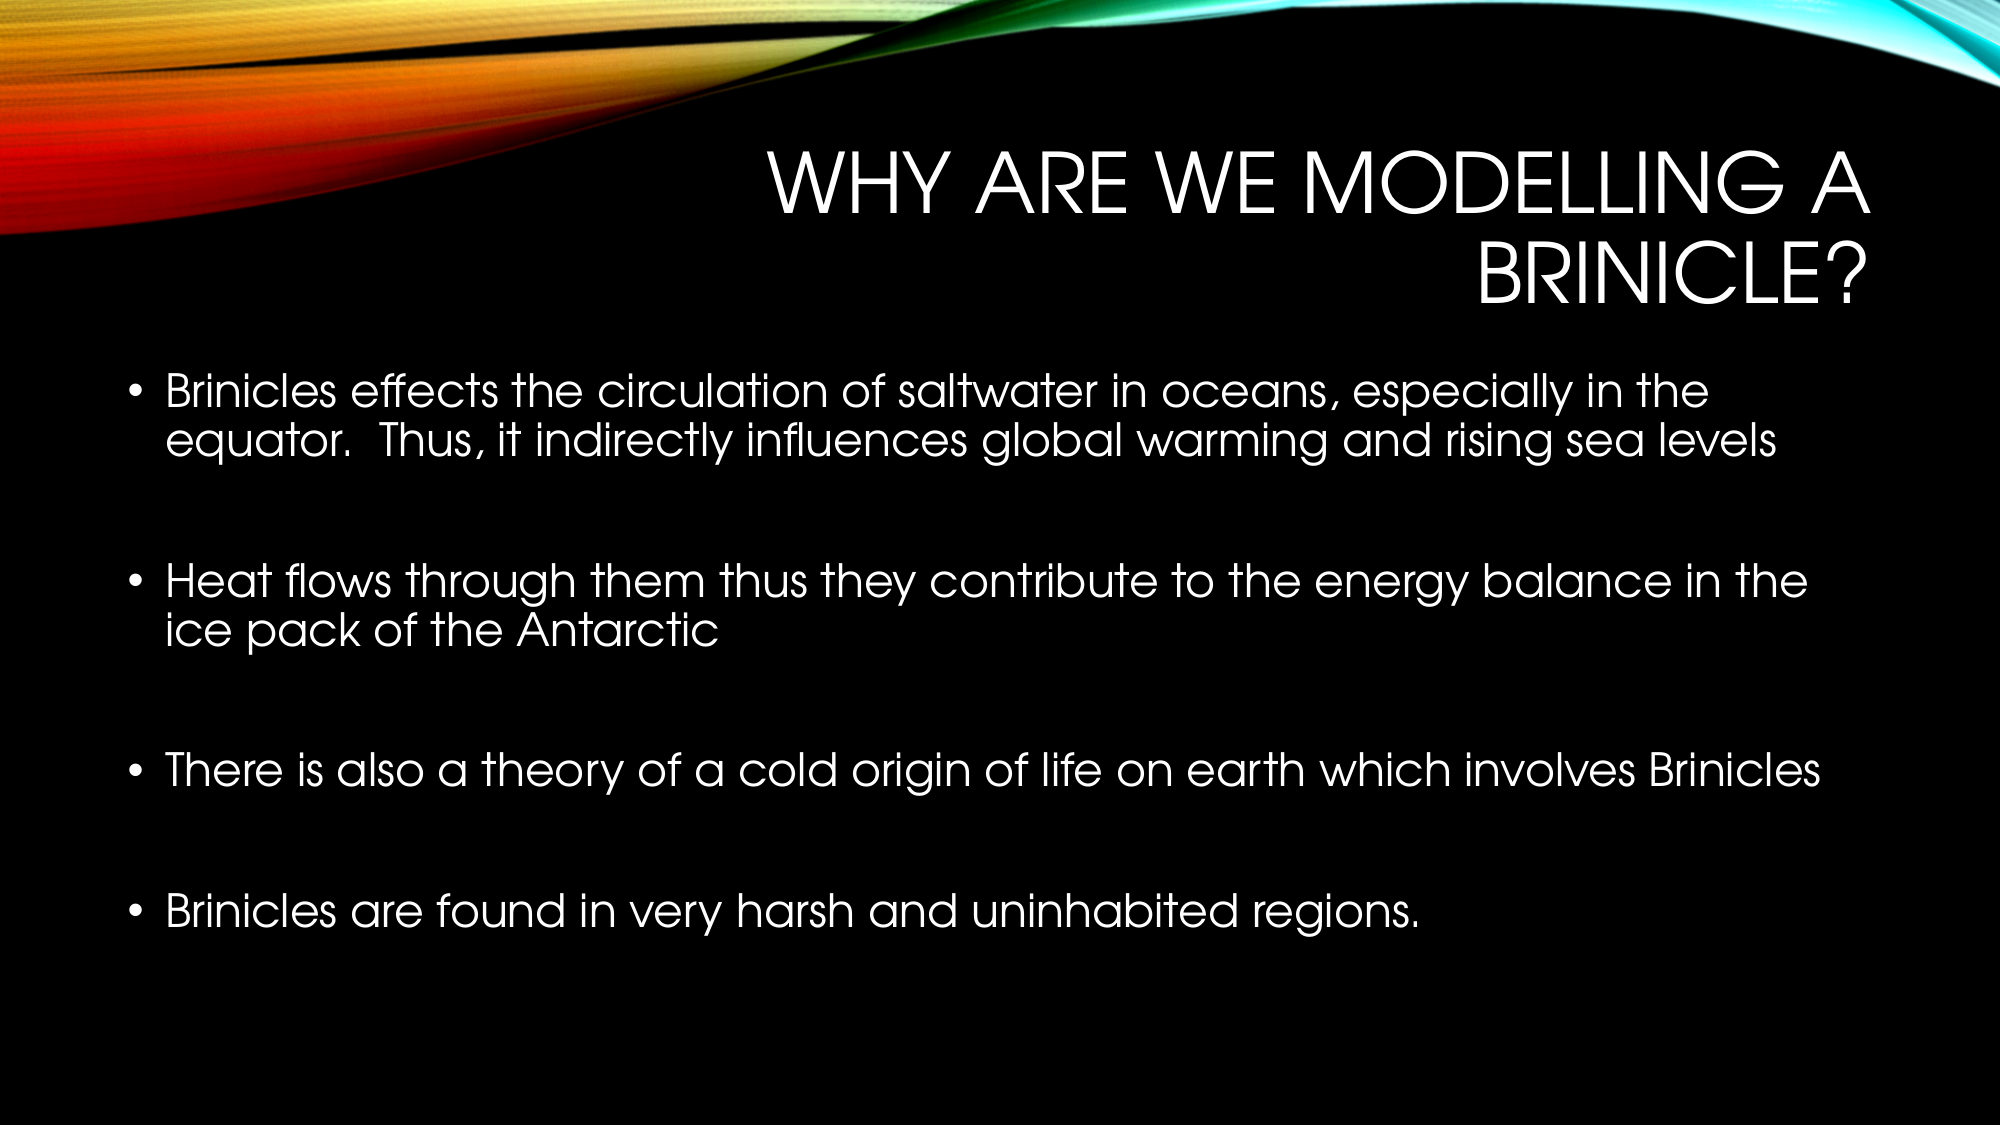

# Why are we Modelling a Brinicle?
Brinicles effects the circulation of saltwater in oceans, especially in the equator.  Thus, it indirectly influences global warming and rising sea levels

Heat flows through them thus they contribute to the energy balance in the ice pack of the Antarctic

There is also a theory of a cold origin of life on earth which involves Brinicles

Brinicles are found in very harsh and uninhabited regions.